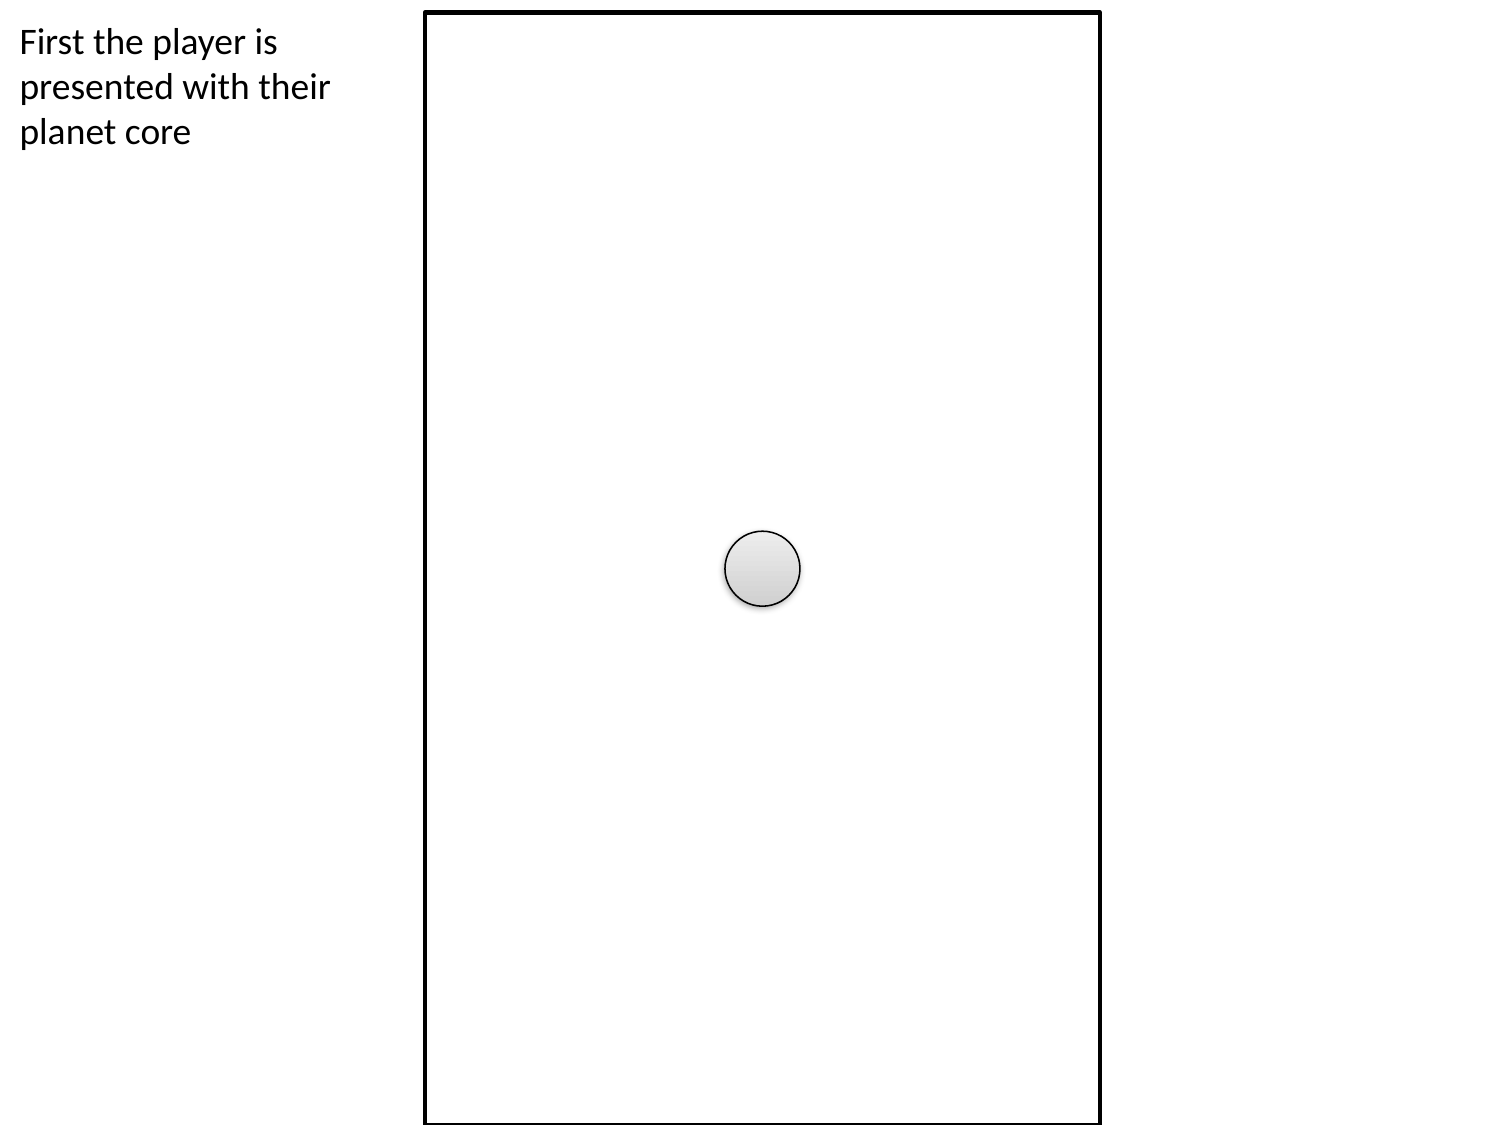

First the player is presented with their planet core